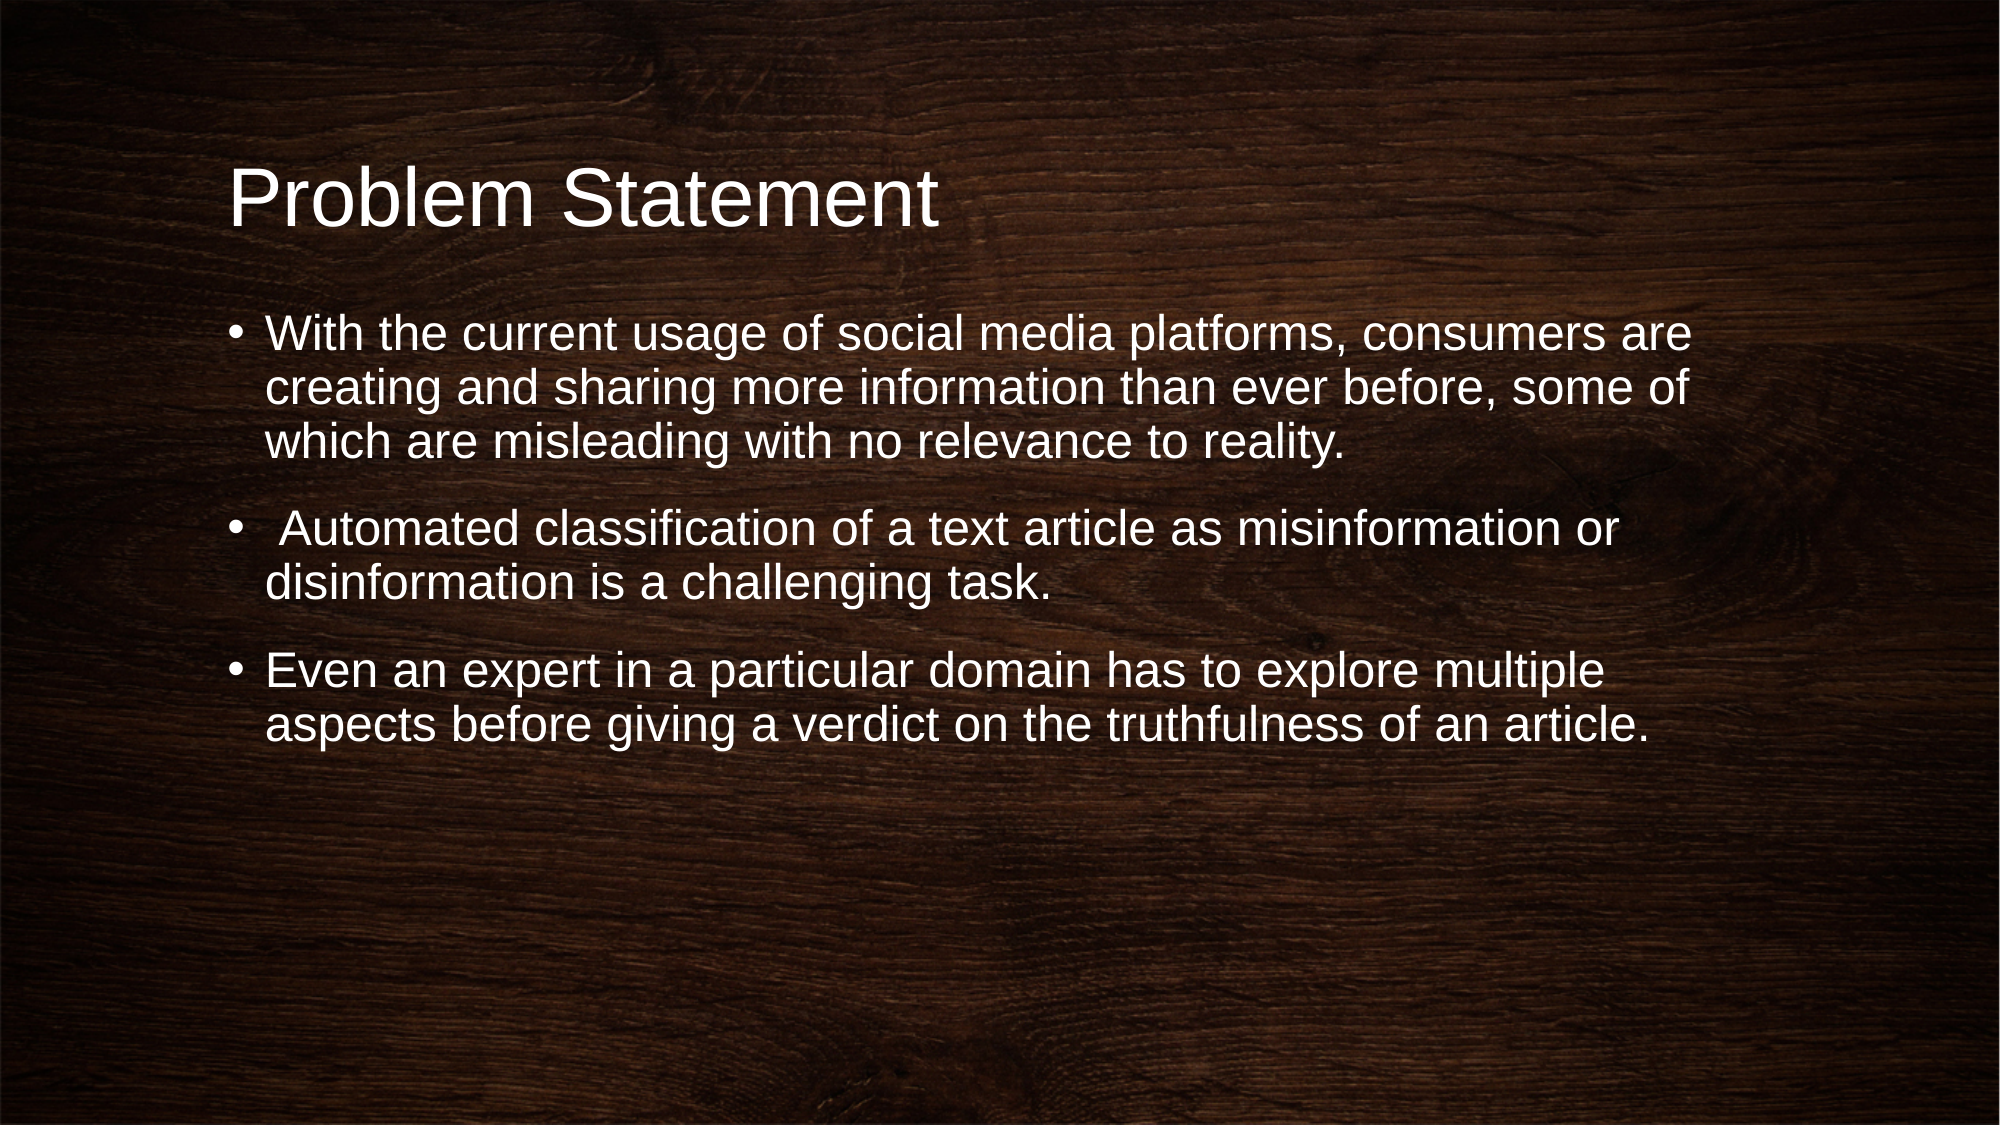

# Problem Statement
With the current usage of social media platforms, consumers are creating and sharing more information than ever before, some of which are misleading with no relevance to reality.
 Automated classification of a text article as misinformation or disinformation is a challenging task.
Even an expert in a particular domain has to explore multiple aspects before giving a verdict on the truthfulness of an article.